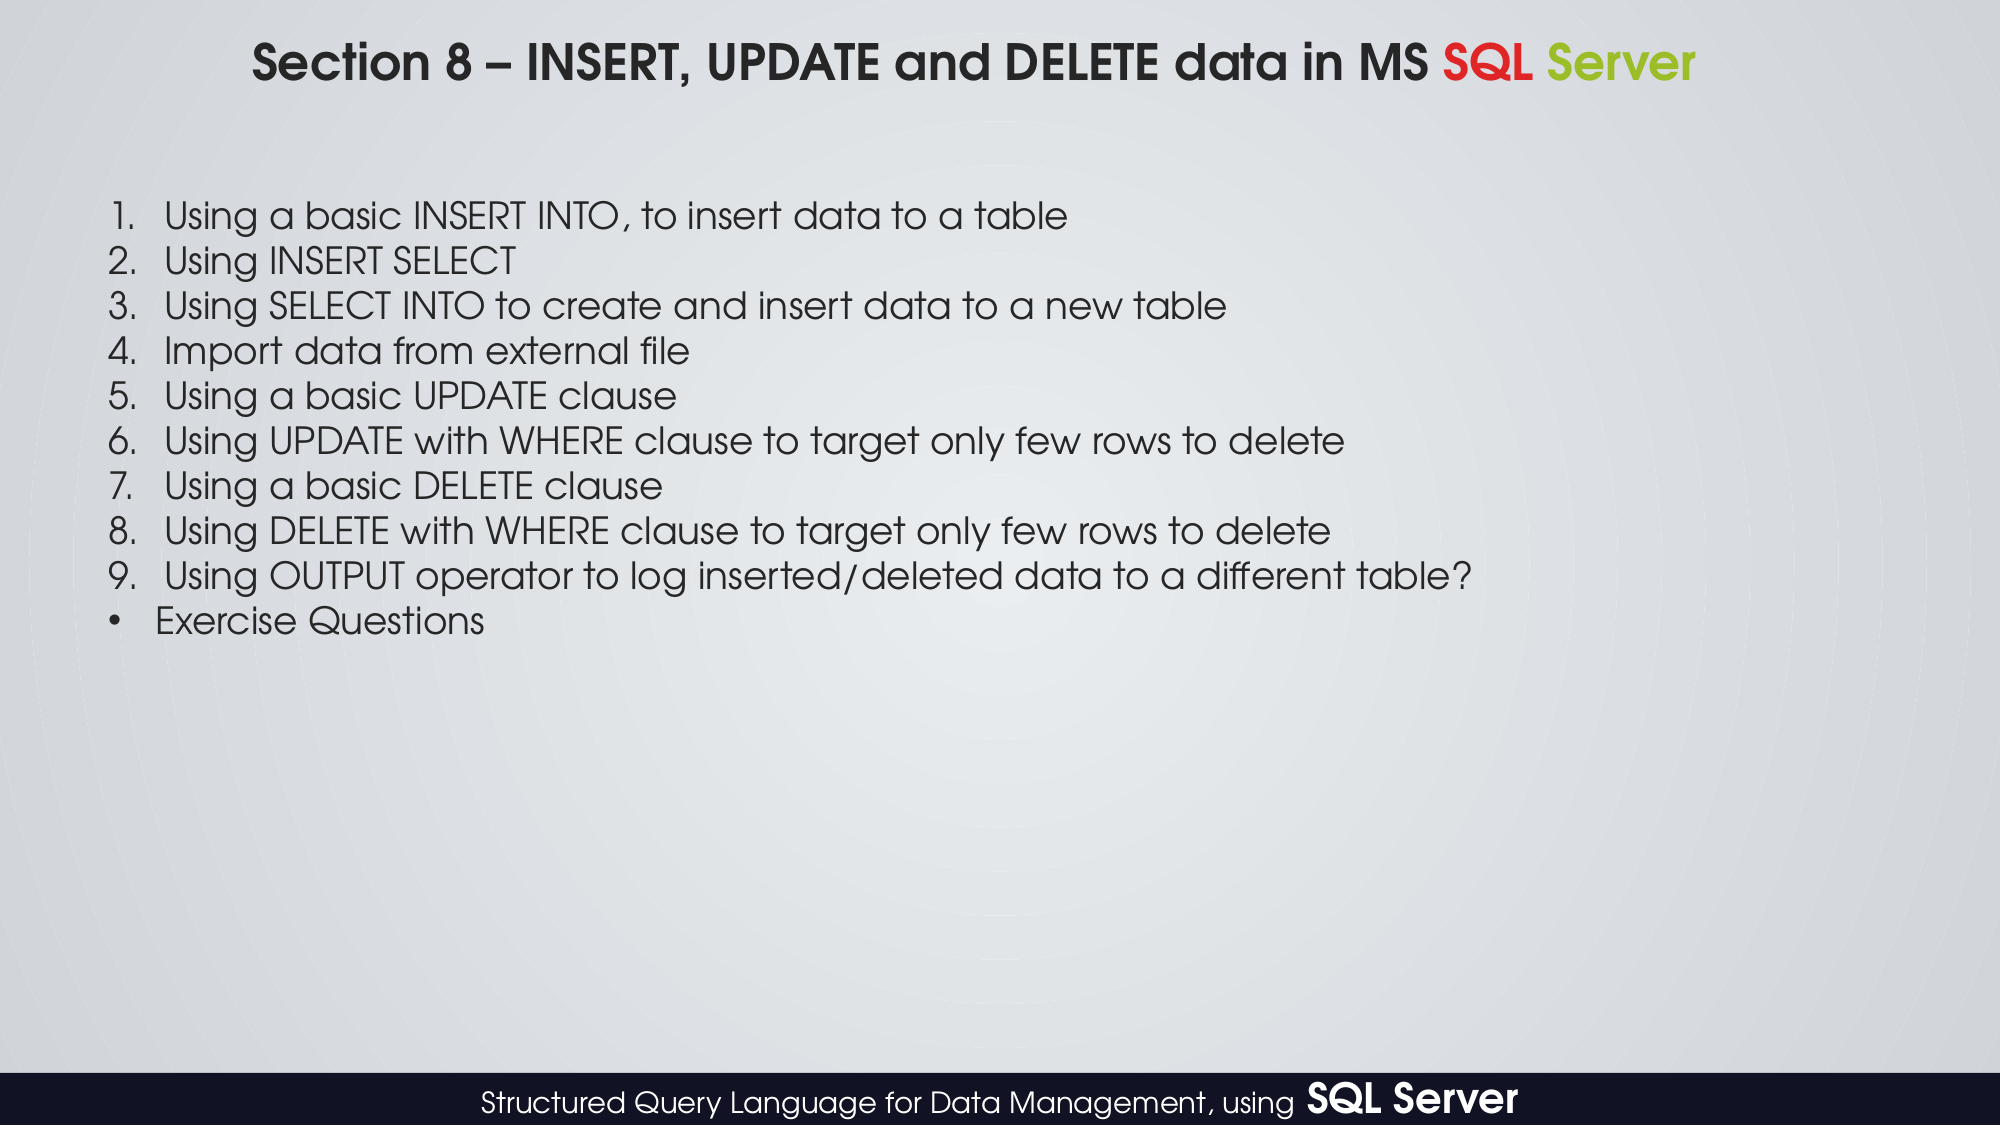

Section 8 – INSERT, UPDATE and DELETE data in MS SQL Server
Using a basic INSERT INTO, to insert data to a table
Using INSERT SELECT
Using SELECT INTO to create and insert data to a new table
Import data from external file
Using a basic UPDATE clause
Using UPDATE with WHERE clause to target only few rows to delete
Using a basic DELETE clause
Using DELETE with WHERE clause to target only few rows to delete
Using OUTPUT operator to log inserted/deleted data to a different table?
Exercise Questions